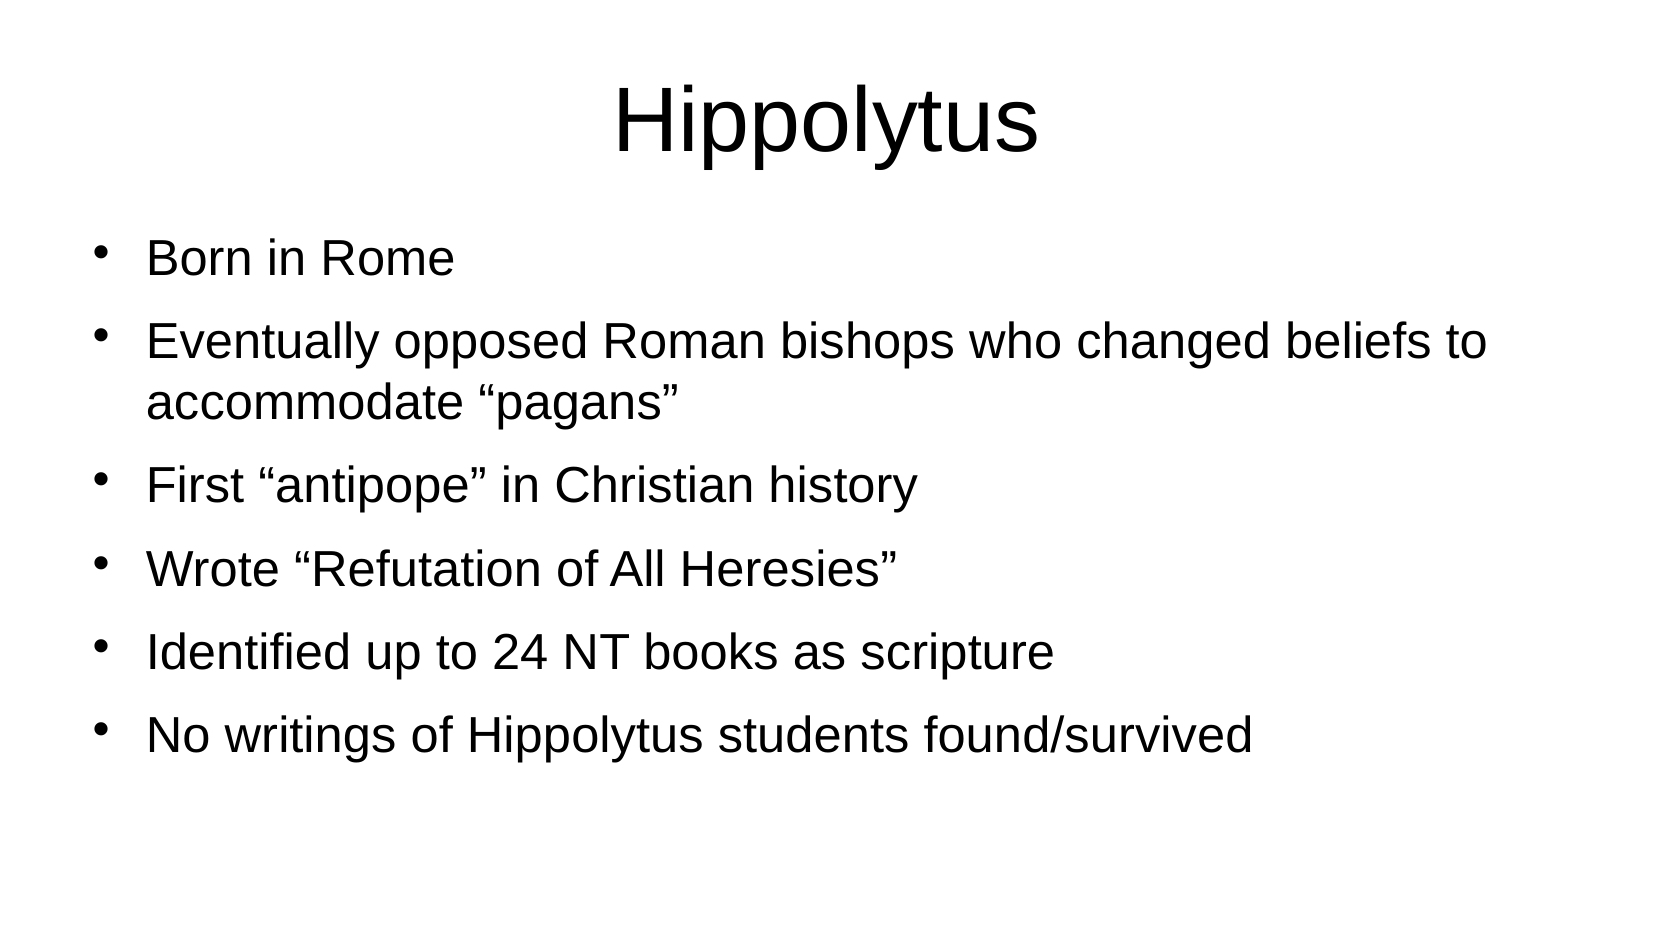

# Hippolytus
Born in Rome
Eventually opposed Roman bishops who changed beliefs to accommodate “pagans”
First “antipope” in Christian history
Wrote “Refutation of All Heresies”
Identified up to 24 NT books as scripture
No writings of Hippolytus students found/survived